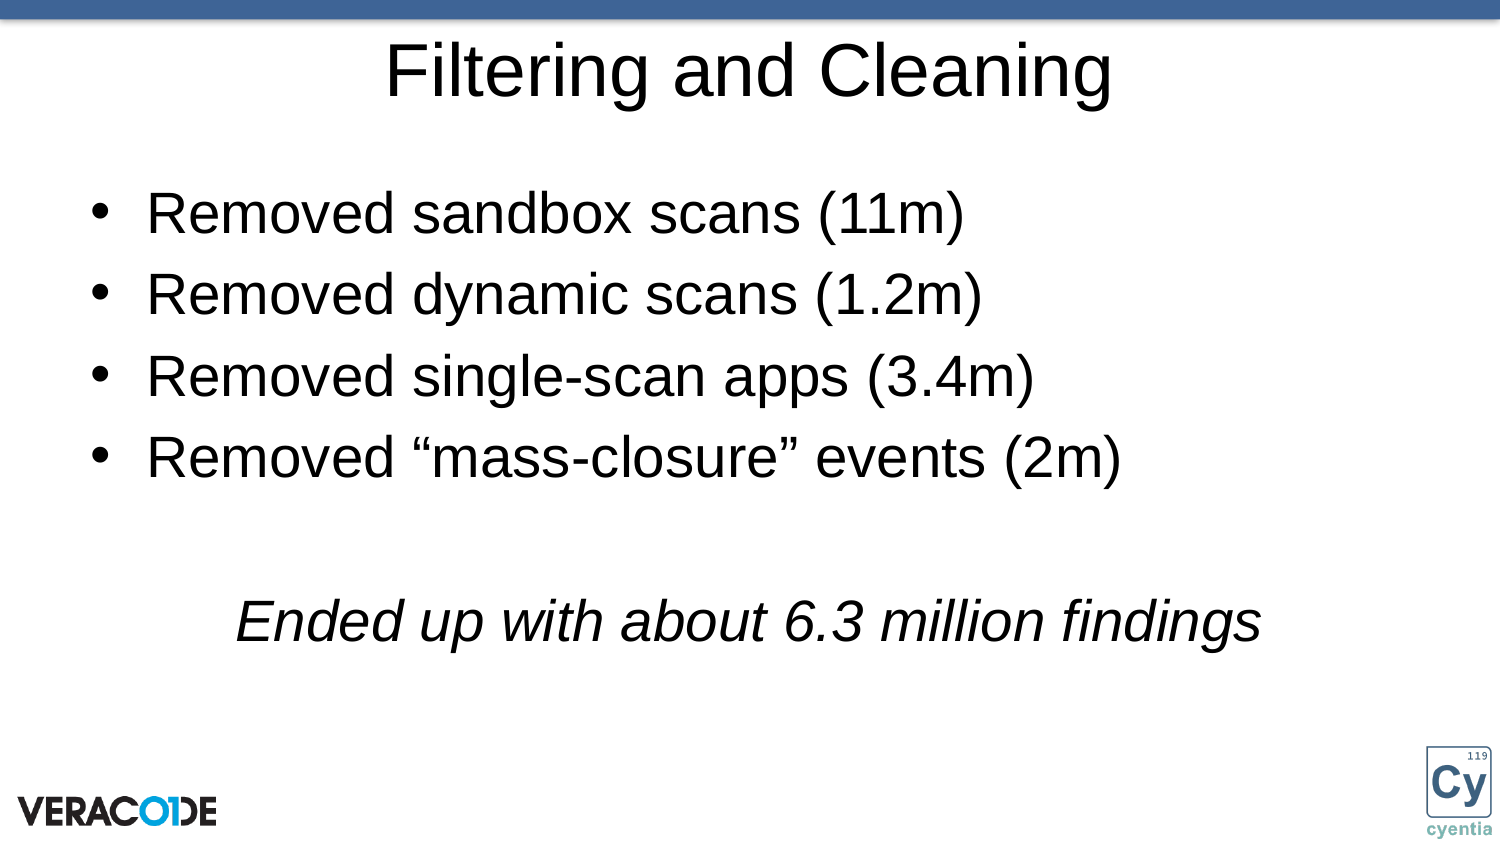

# Filtering and Cleaning
Removed sandbox scans (11m)
Removed dynamic scans (1.2m)
Removed single-scan apps (3.4m)
Removed “mass-closure” events (2m)

Ended up with about 6.3 million findings